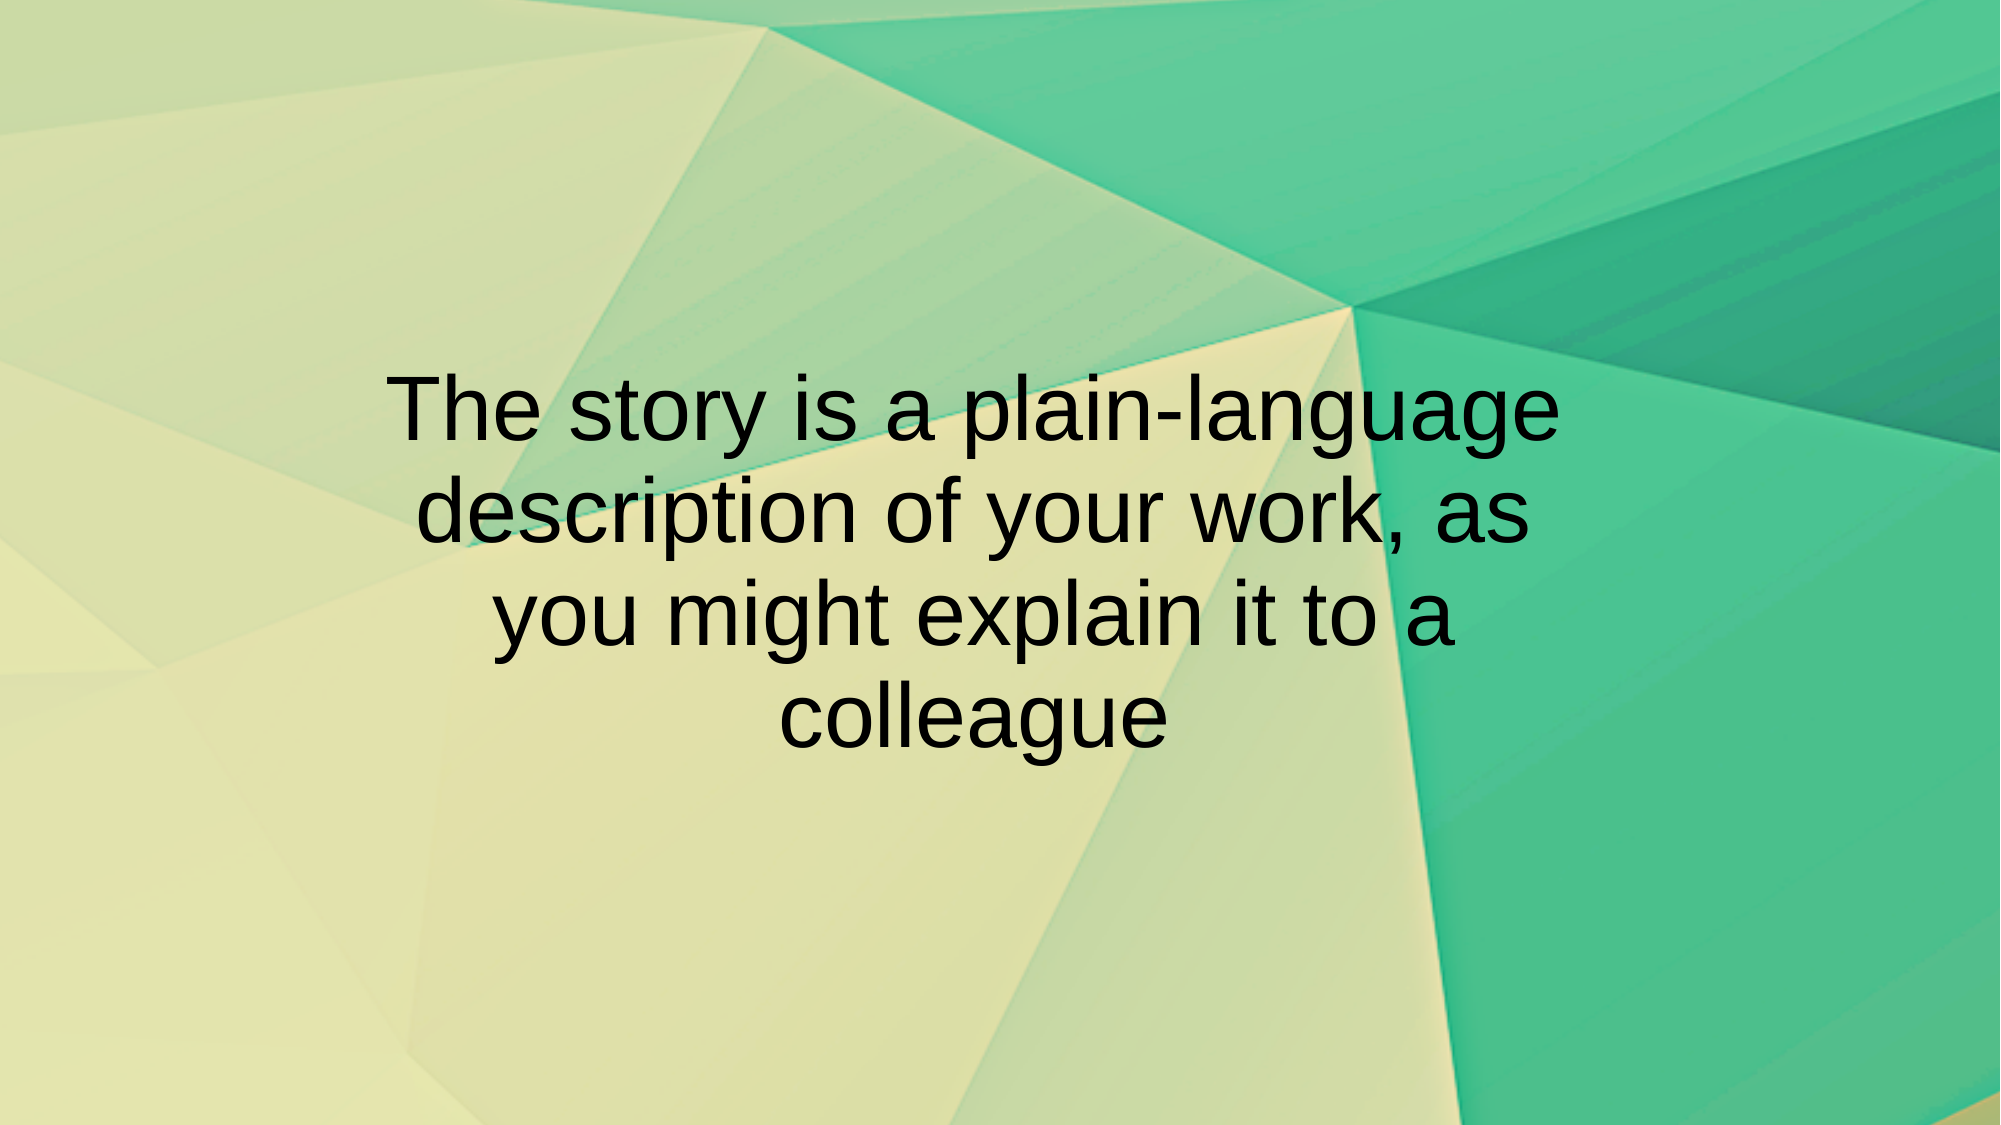

The story is a plain-language description of your work, as you might explain it to a colleague